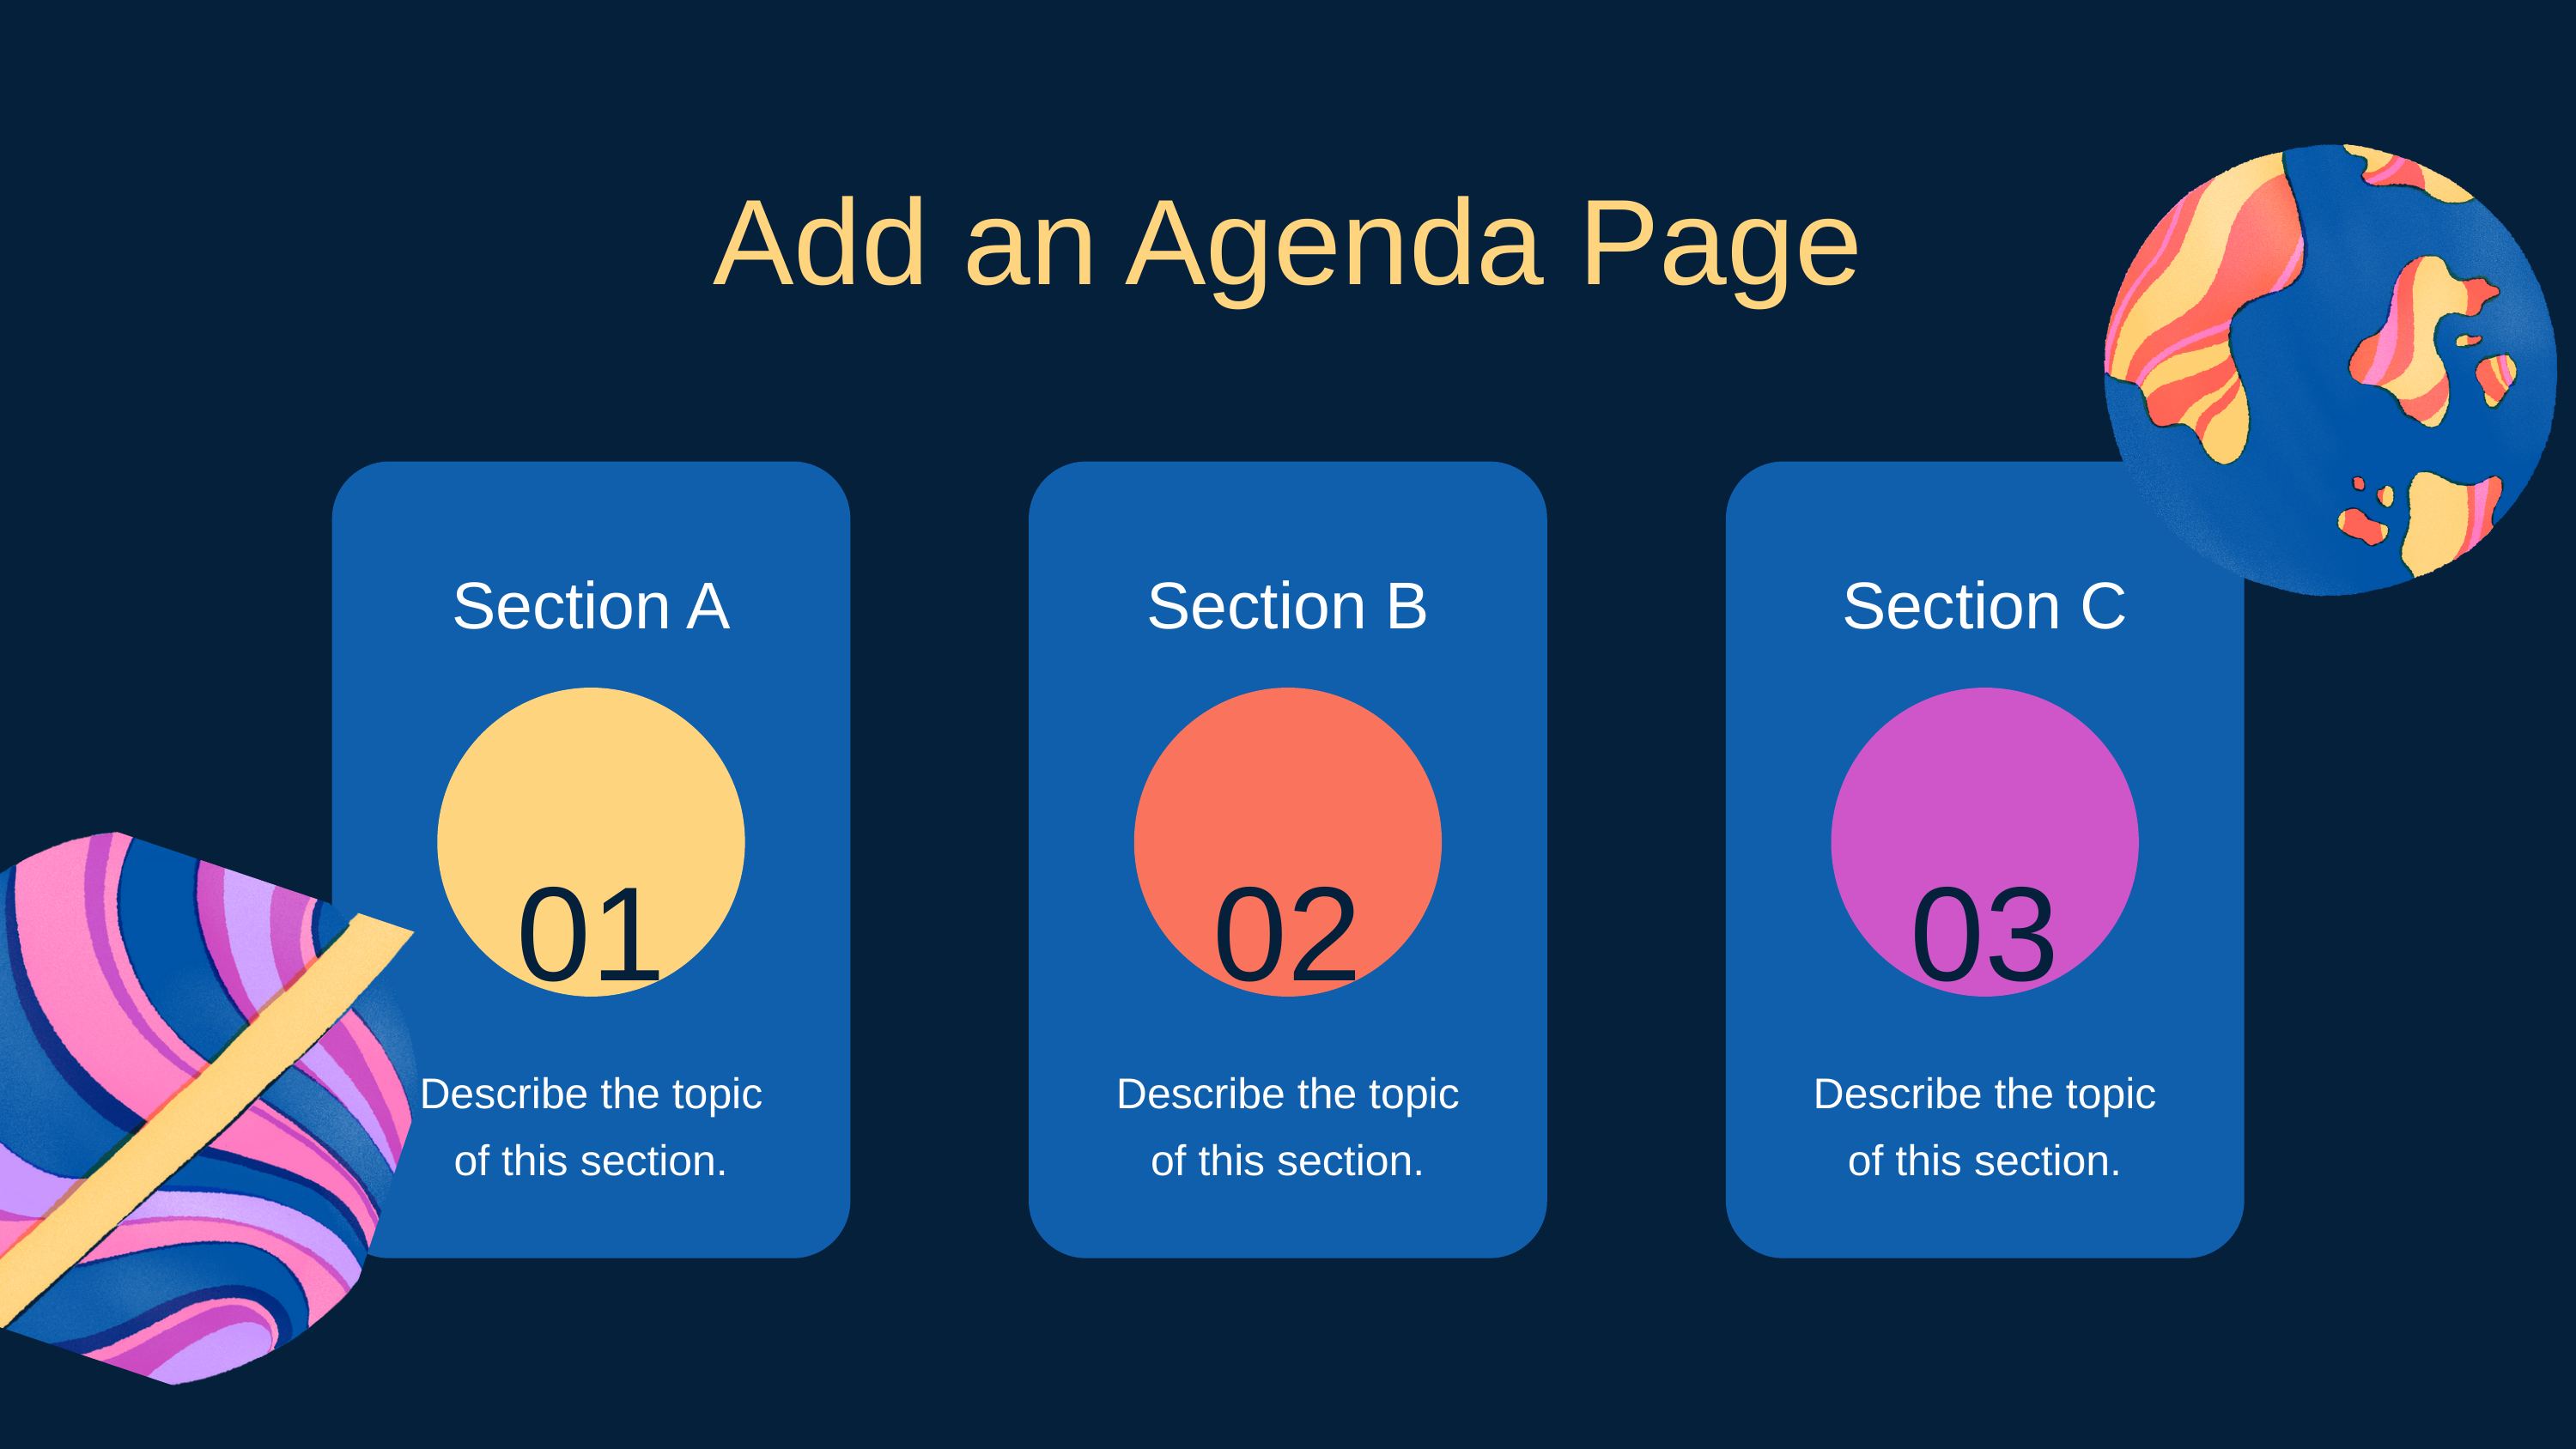

Add an Agenda Page

Section A
Section B
Section C

01
02
03

Describe the topic
of this section.
Describe the topic
of this section.
Describe the topic
of this section.